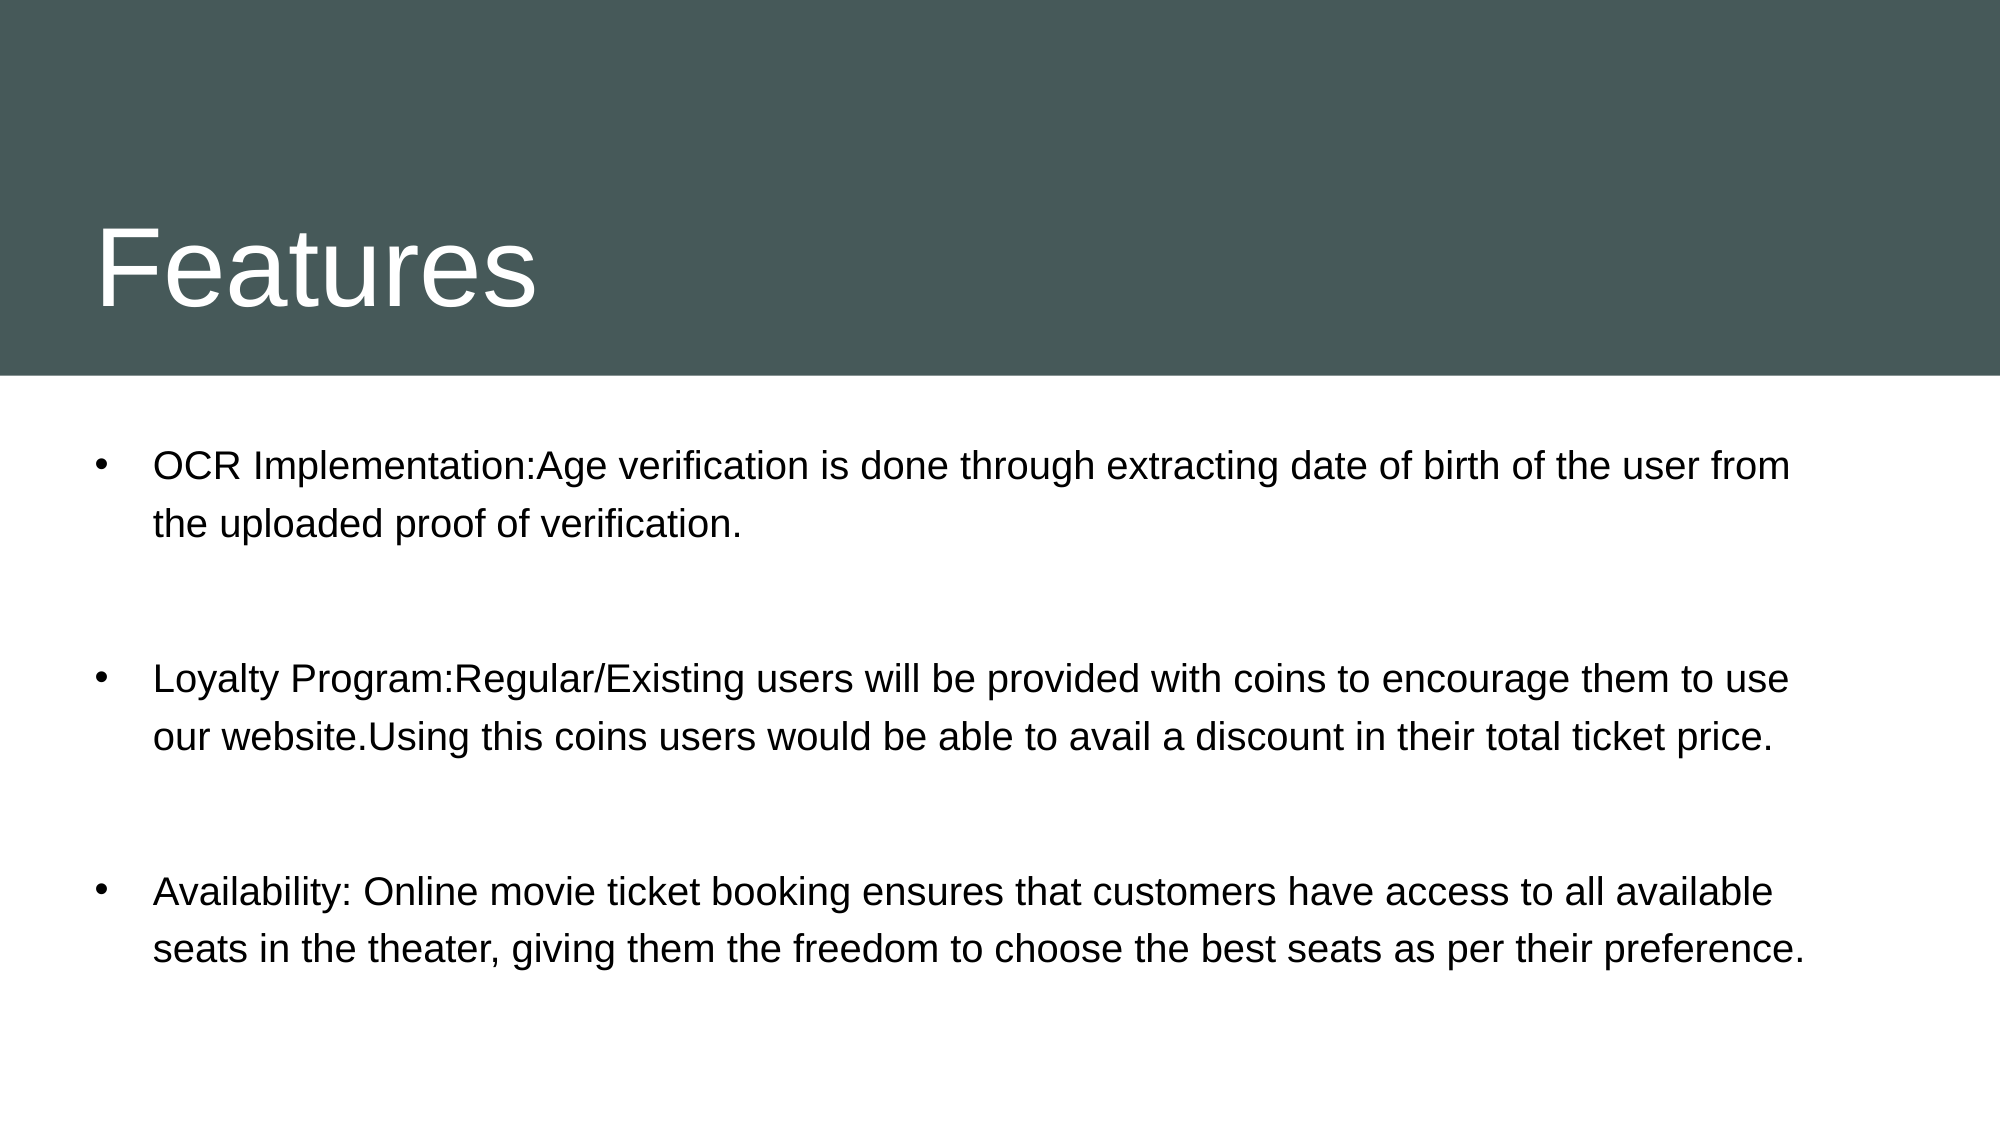

# Features
OCR Implementation:Age verification is done through extracting date of birth of the user from the uploaded proof of verification.

Loyalty Program:Regular/Existing users will be provided with coins to encourage them to use our website.Using this coins users would be able to avail a discount in their total ticket price.

Availability: Online movie ticket booking ensures that customers have access to all available seats in the theater, giving them the freedom to choose the best seats as per their preference.